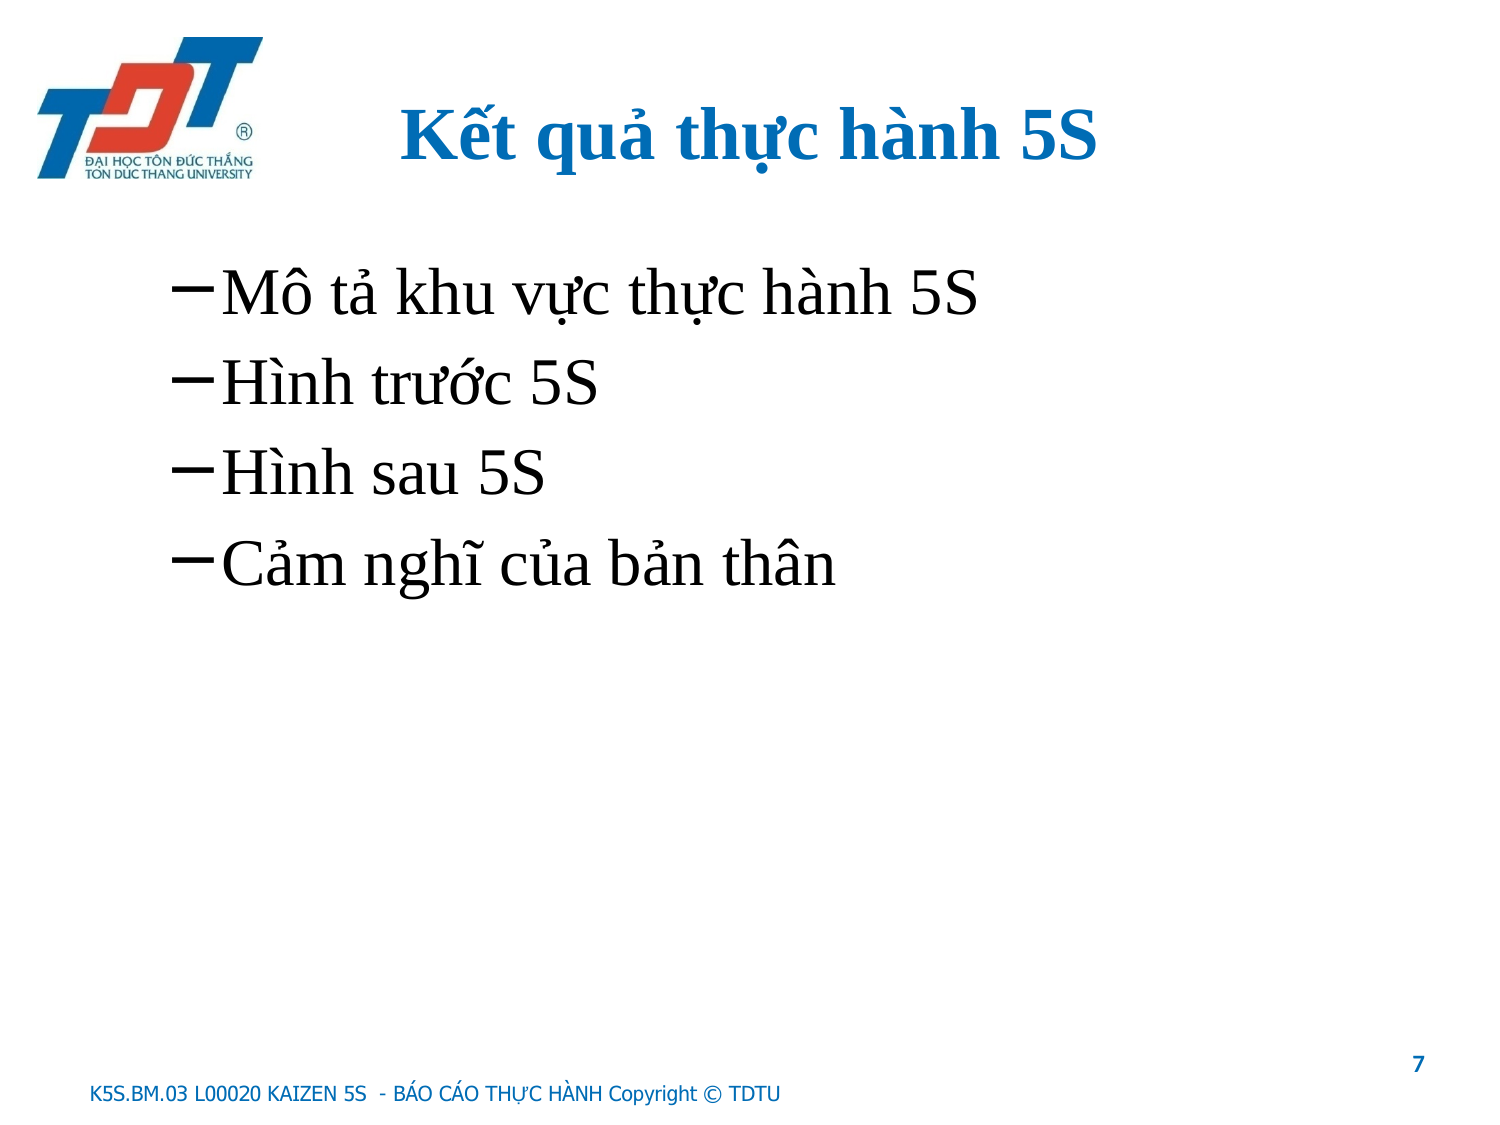

# Kết quả thực hành 5S
Mô tả khu vực thực hành 5S
Hình trước 5S
Hình sau 5S
Cảm nghĩ của bản thân